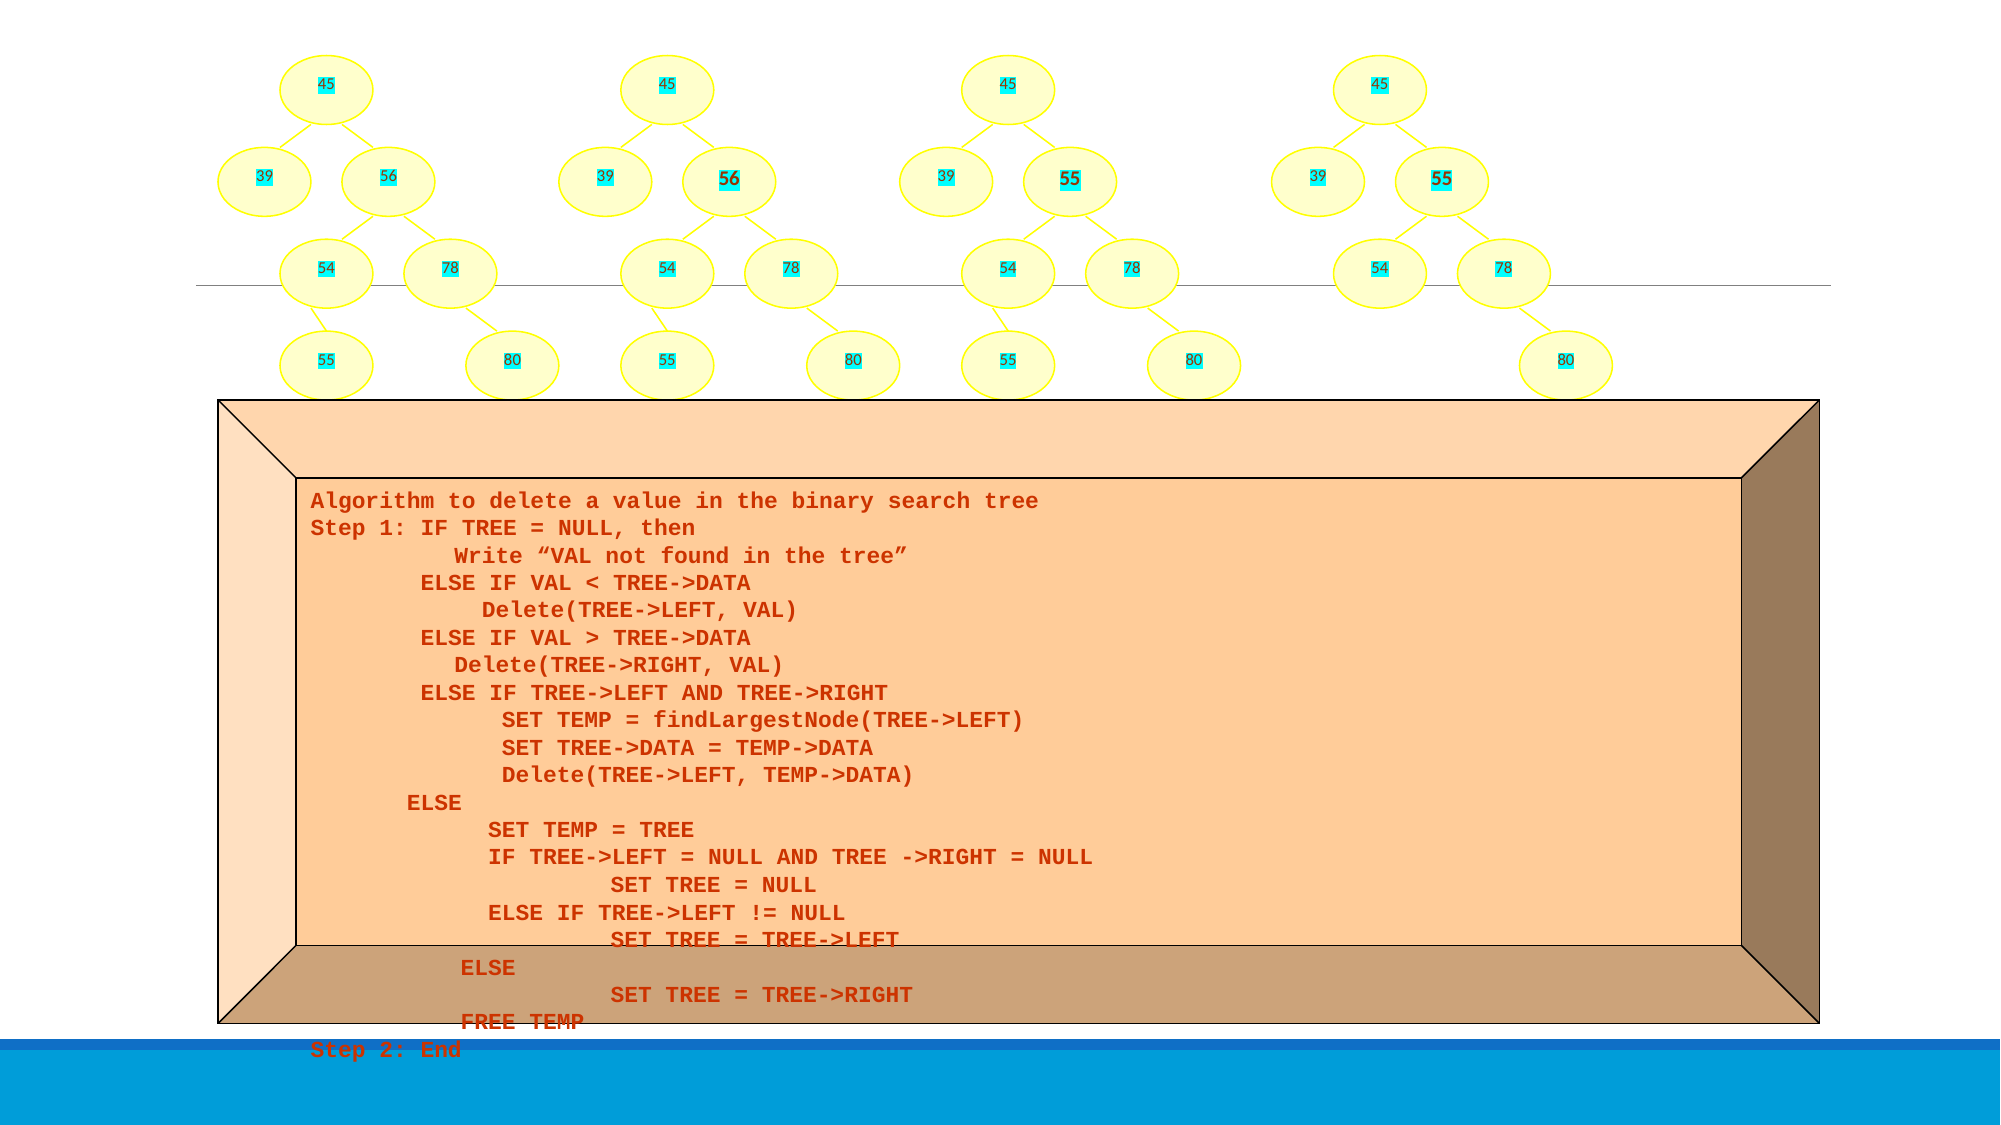

45
45
45
45

39
56
39
56
39
55
39
55

54
78
54
78
54
78
54
78

55
80
55
80
55
80
80
Algorithm to delete a value in the binary search tree
Step 1: IF TREE = NULL, then
     Write “VAL not found in the tree”
        ELSE IF VAL < TREE->DATA
       Delete(TREE->LEFT, VAL)
        ELSE IF VAL > TREE->DATA
     Delete(TREE->RIGHT, VAL)
        ELSE IF TREE->LEFT AND TREE->RIGHT
	   SET TEMP = findLargestNode(TREE->LEFT)
	   SET TREE->DATA = TEMP->DATA
	   Delete(TREE->LEFT, TEMP->DATA)
       ELSE
	  SET TEMP = TREE
	  IF TREE->LEFT = NULL AND TREE ->RIGHT = NULL
		SET TREE = NULL
	  ELSE IF TREE->LEFT != NULL
		SET TREE = TREE->LEFT
	ELSE
		SET TREE = TREE->RIGHT
	FREE TEMP
Step 2: End